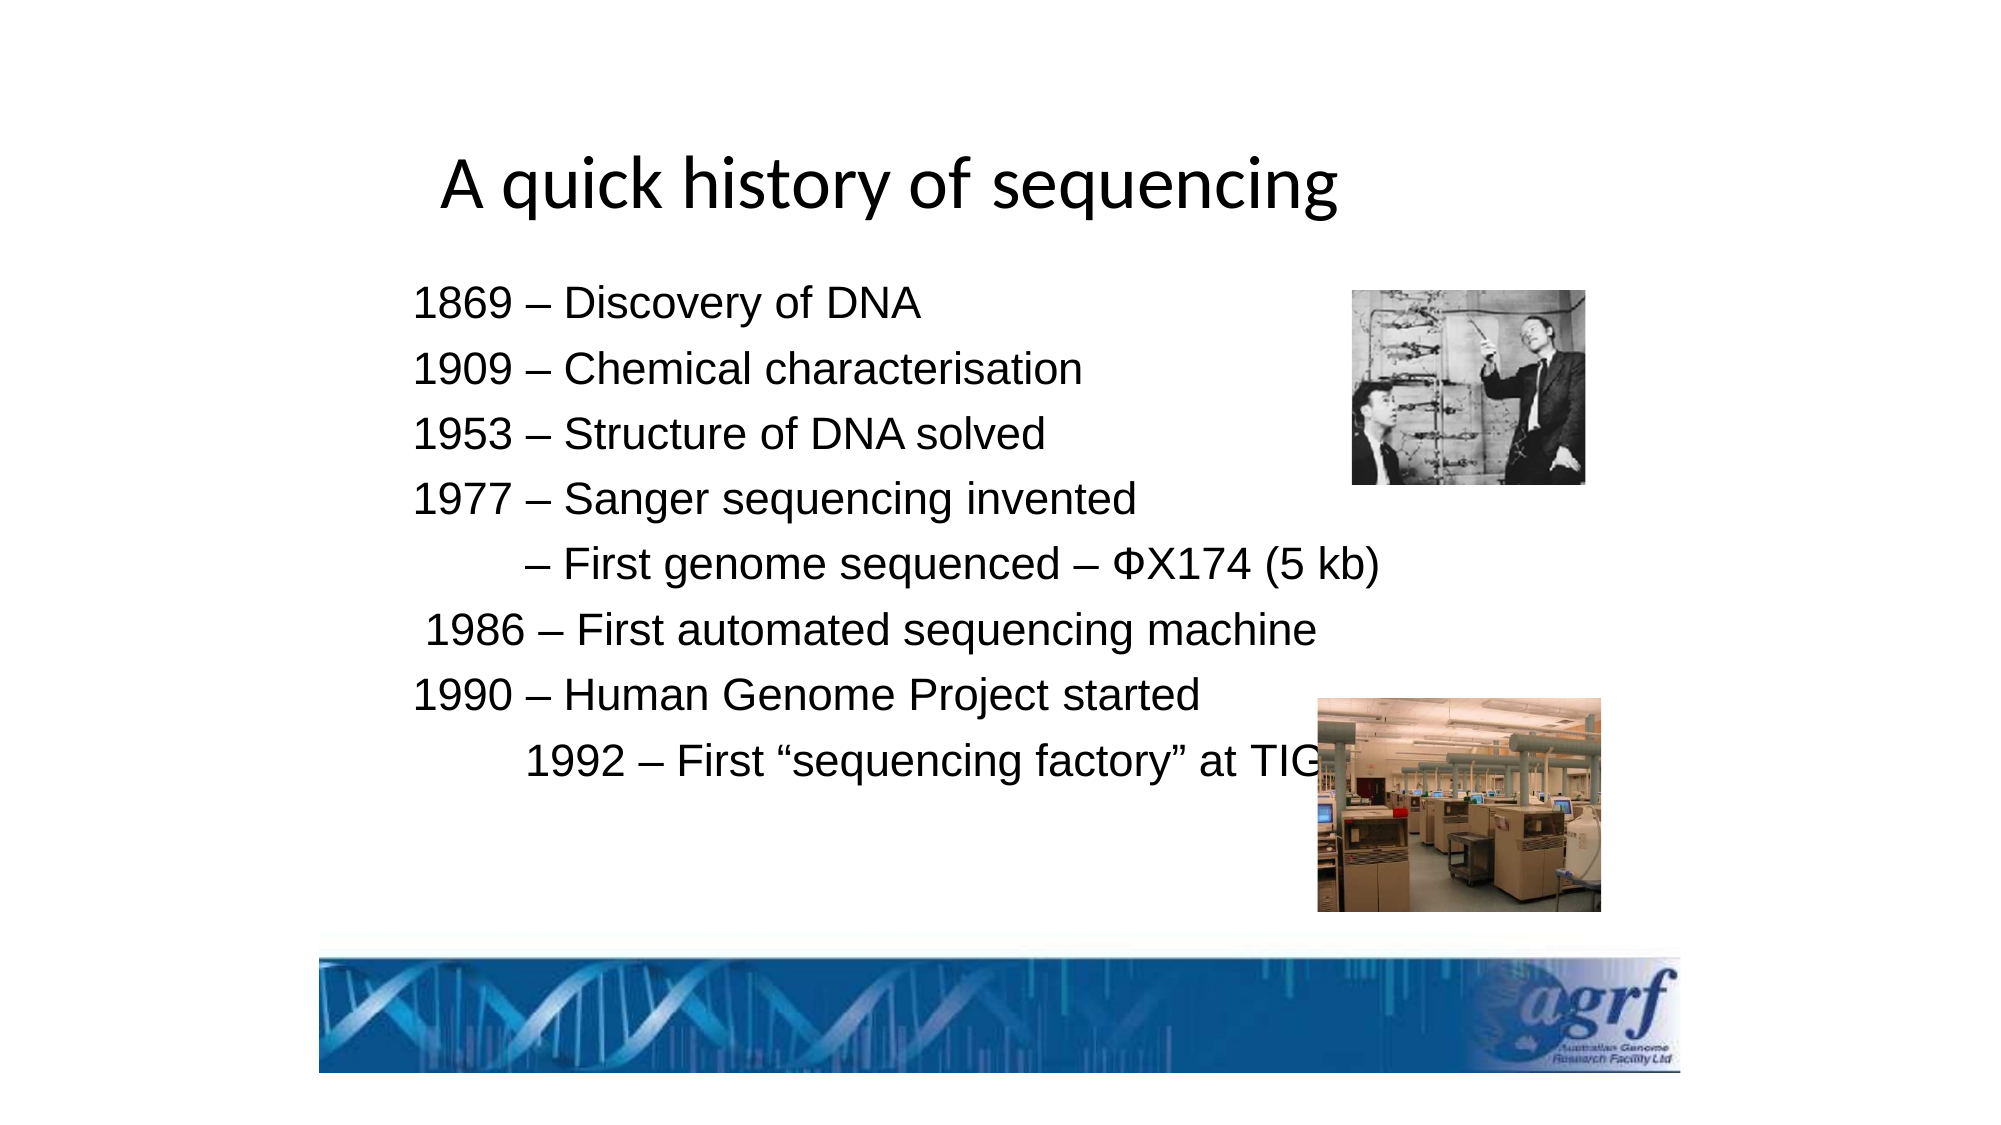

# A quick history of sequencing
1869 – Discovery of DNA
1909 – Chemical characterisation  1953 – Structure of DNA solved  1977 – Sanger sequencing invented
– First genome sequenced – ФX174 (5 kb)  1986 – First automated sequencing machine  1990 – Human Genome Project started
1992 – First “sequencing factory” at TIGR